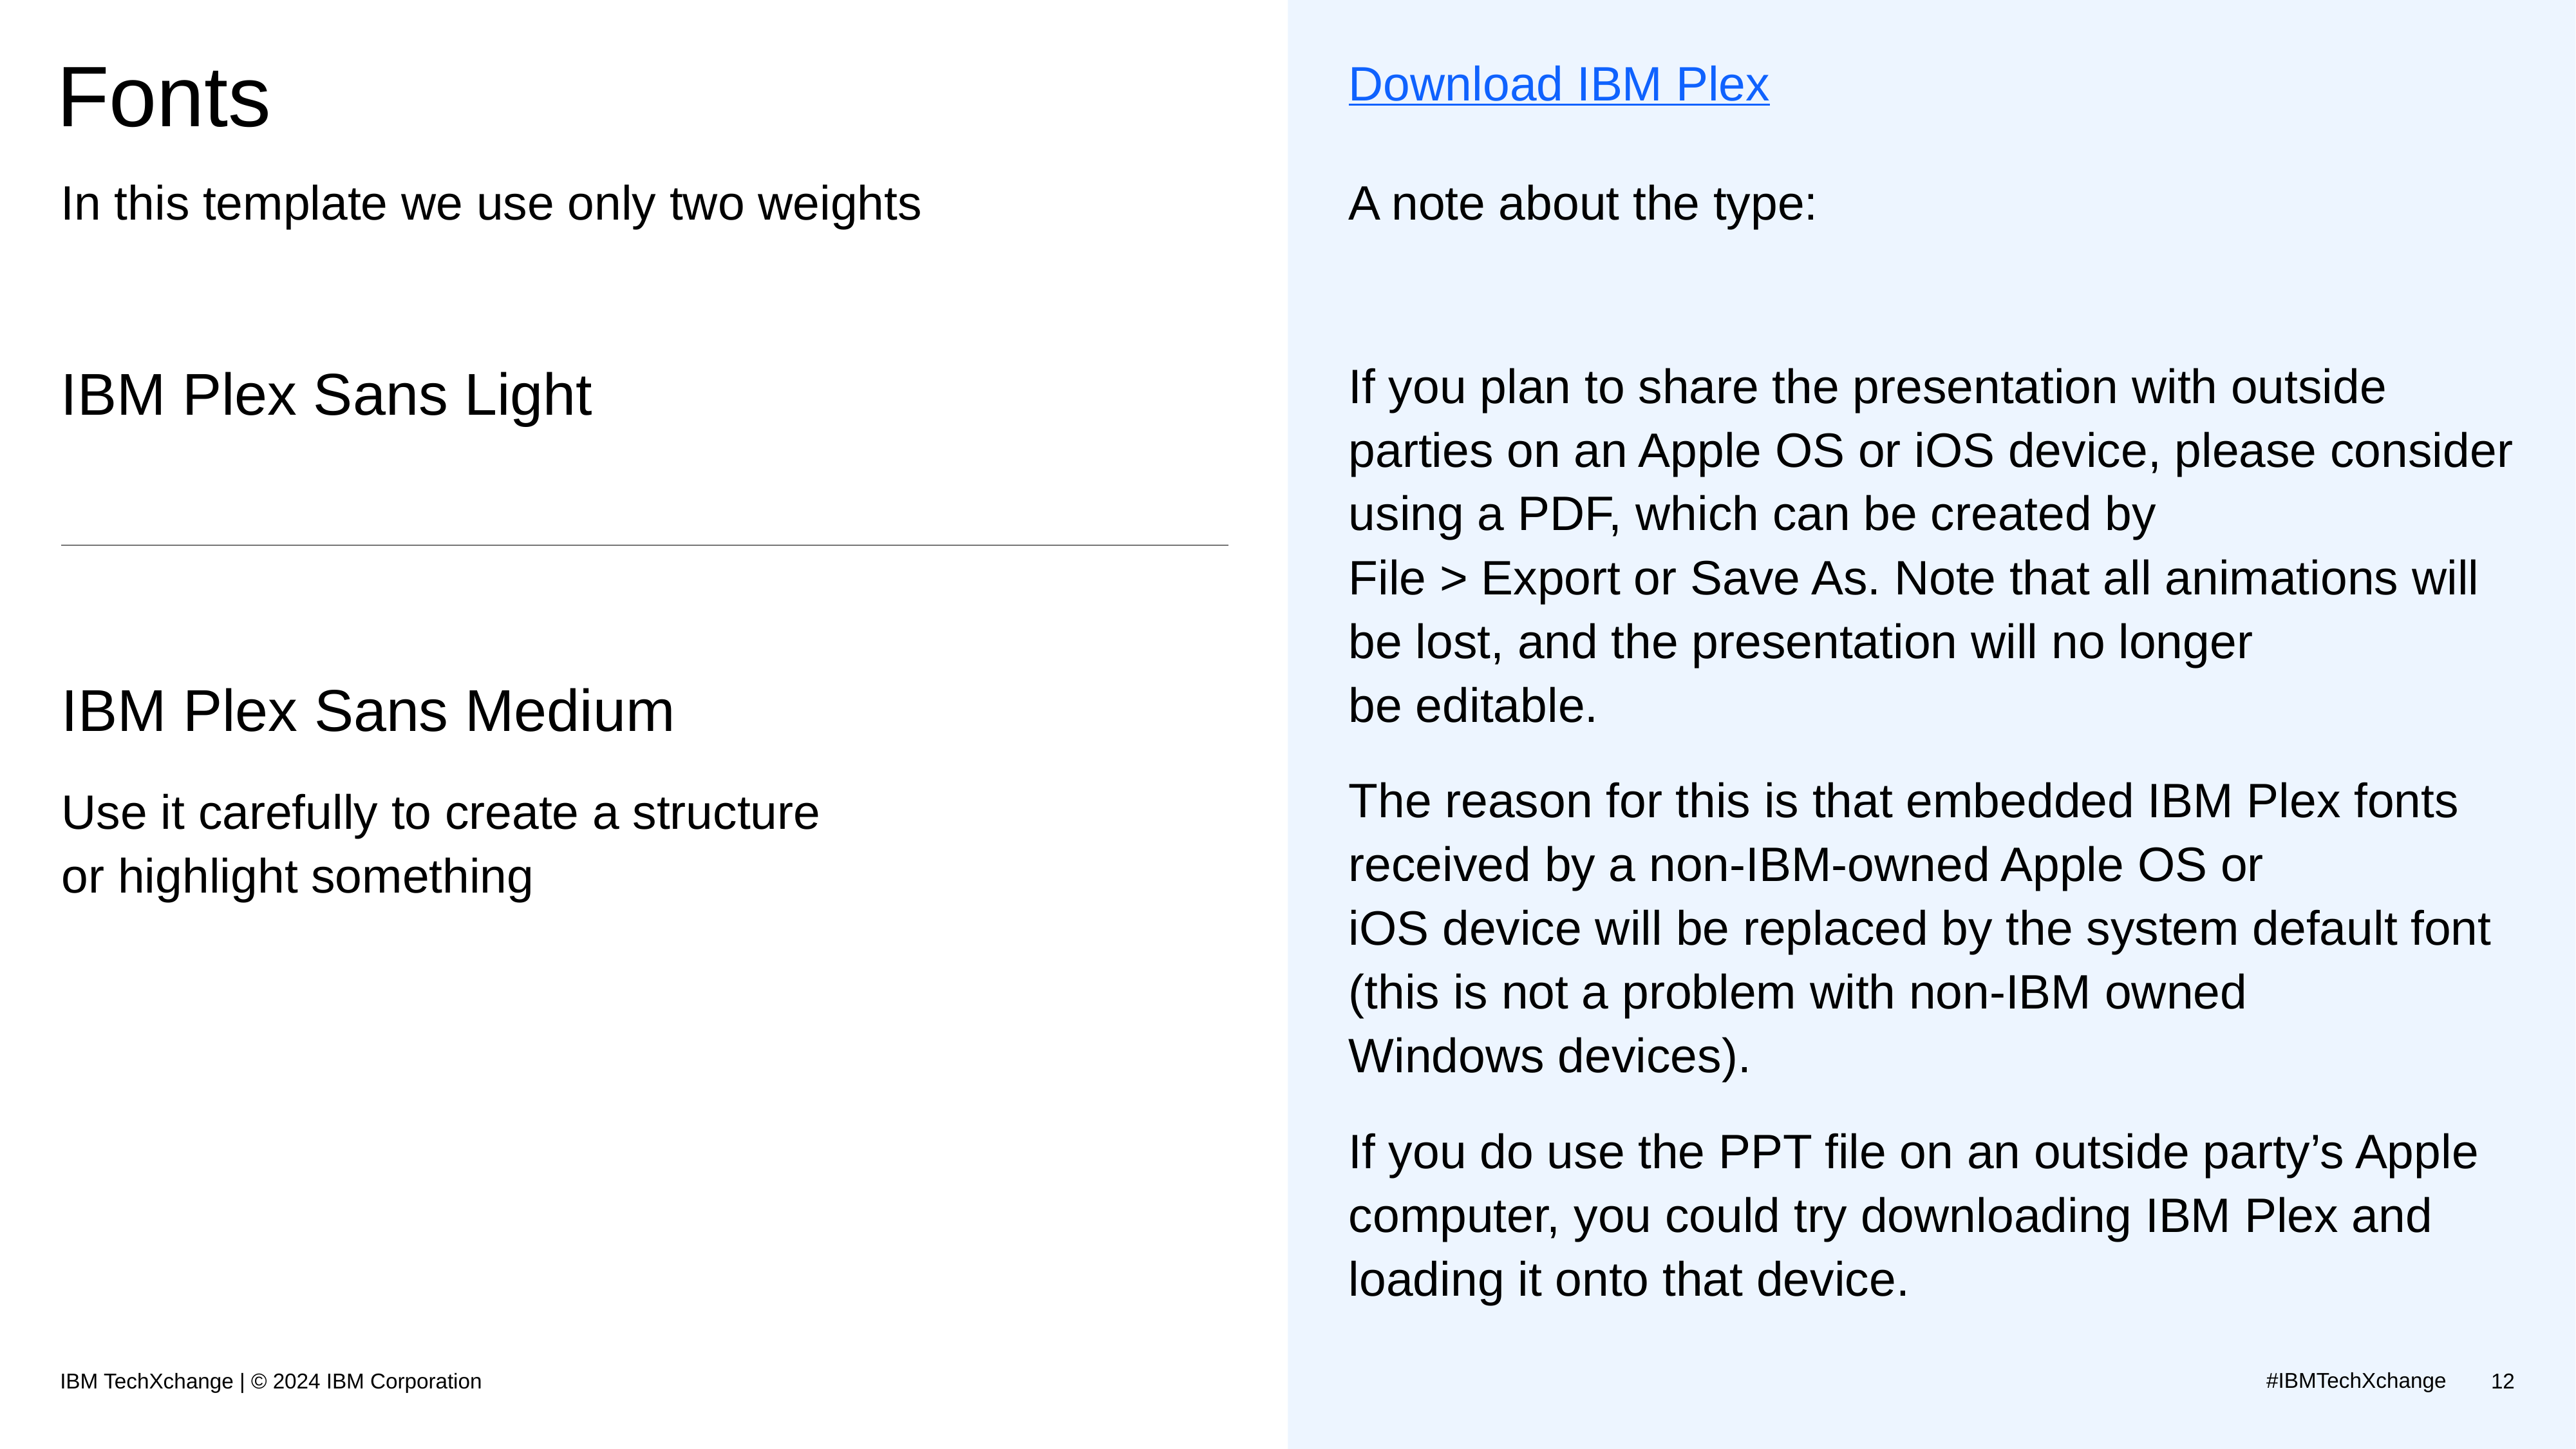

# Fonts
Download IBM Plex
In this template we use only two weights
A note about the type:
IBM Plex Sans Light
If you plan to share the presentation with outside parties on an Apple OS or iOS device, please consider using a PDF, which can be created by
File > Export or Save As. Note that all animations will be lost, and the presentation will no longer
be editable.
The reason for this is that embedded IBM Plex fonts received by a non-IBM-owned Apple OS or
iOS device will be replaced by the system default font (this is not a problem with non-IBM owned
Windows devices).
If you do use the PPT file on an outside party’s Apple computer, you could try downloading IBM Plex and loading it onto that device.

IBM Plex Sans Medium
Use it carefully to create a structure
or highlight something
IBM TechXchange | © 2024 IBM Corporation
12
#IBMTechXchange